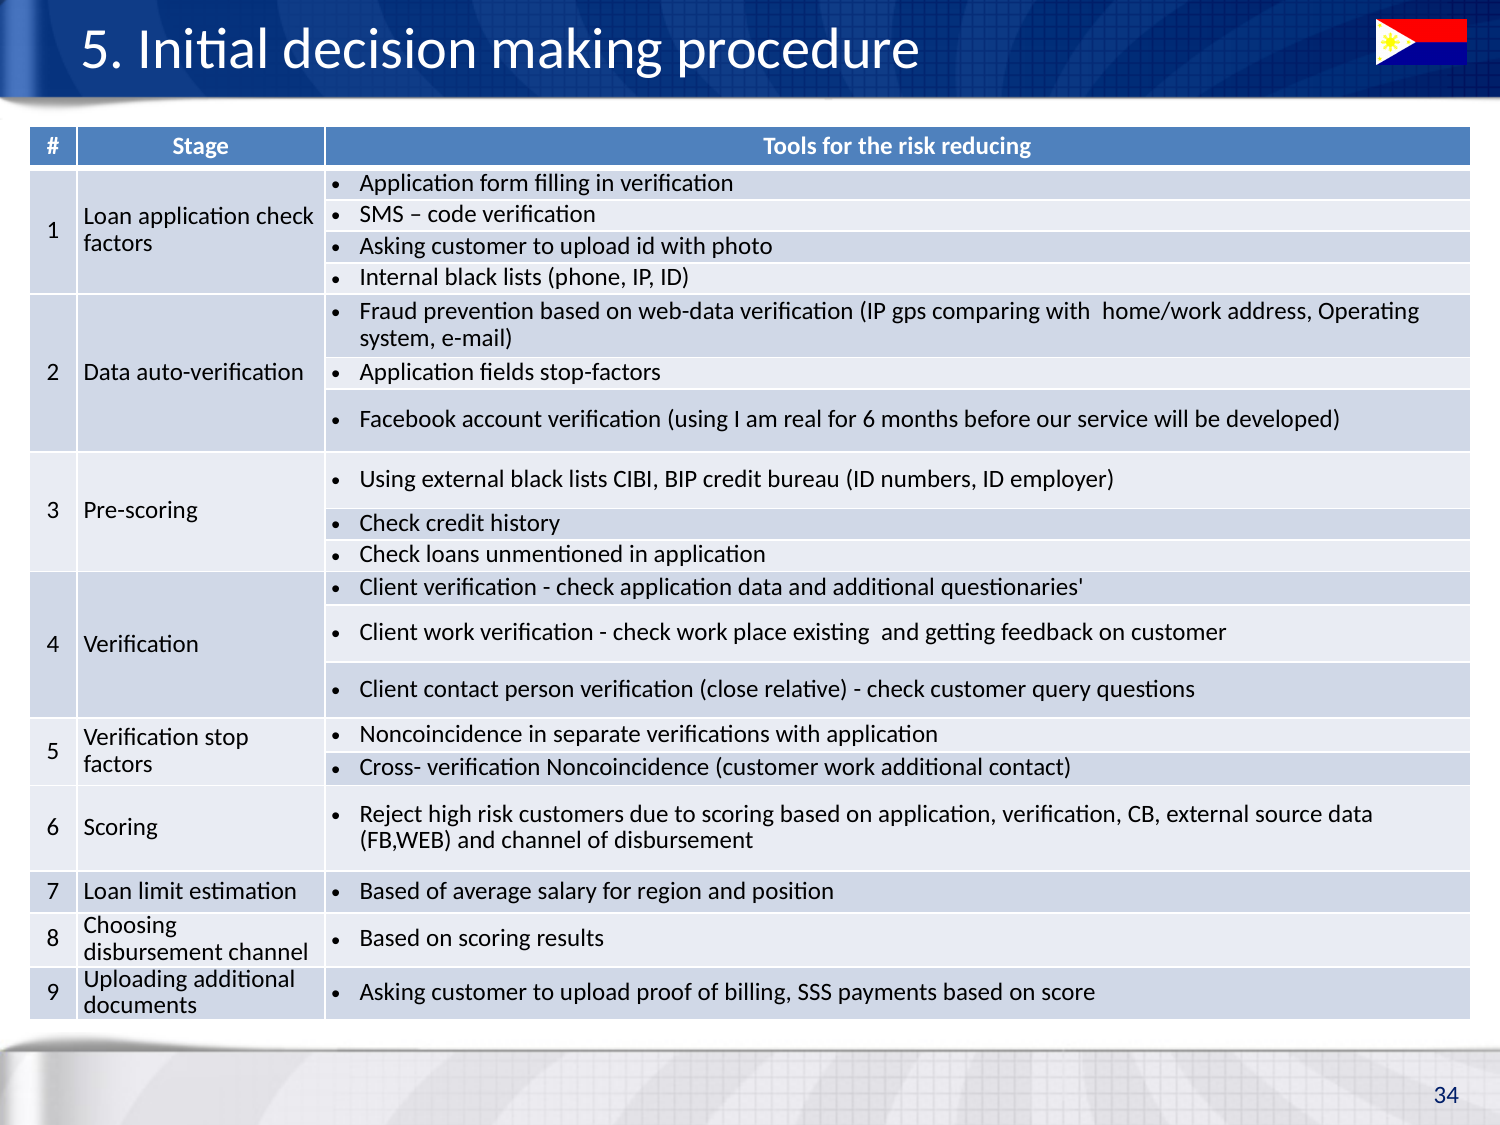

# 5. Initial decision making procedure
| # | Stage | Tools for the risk reducing |
| --- | --- | --- |
| 1 | Loan application check factors | Application form filling in verification |
|  |  | SMS – code verification |
|  |  | Asking customer to upload id with photo |
|  |  | Internal black lists (phone, IP, ID) |
| 2 | Data auto-verification | Fraud prevention based on web-data verification (IP gps comparing with home/work address, Operating system, e-mail) |
|  |  | Application fields stop-factors |
|  |  | Facebook account verification (using I am real for 6 months before our service will be developed) |
| 3 | Pre-scoring | Using external black lists CIBI, BIP credit bureau (ID numbers, ID employer) |
|  |  | Check credit history |
|  |  | Check loans unmentioned in application |
| 4 | Verification | Client verification - check application data and additional questionaries' |
|  |  | Client work verification - check work place existing and getting feedback on customer |
|  |  | Client contact person verification (close relative) - check customer query questions |
| 5 | Verification stop factors | Noncoincidence in separate verifications with application |
|  |  | Cross- verification Noncoincidence (customer work additional contact) |
| 6 | Scoring | Reject high risk customers due to scoring based on application, verification, CB, external source data (FB,WEB) and channel of disbursement |
| 7 | Loan limit estimation | Based of average salary for region and position |
| 8 | Choosing disbursement channel | Based on scoring results |
| 9 | Uploading additional documents | Asking customer to upload proof of billing, SSS payments based on score |
34